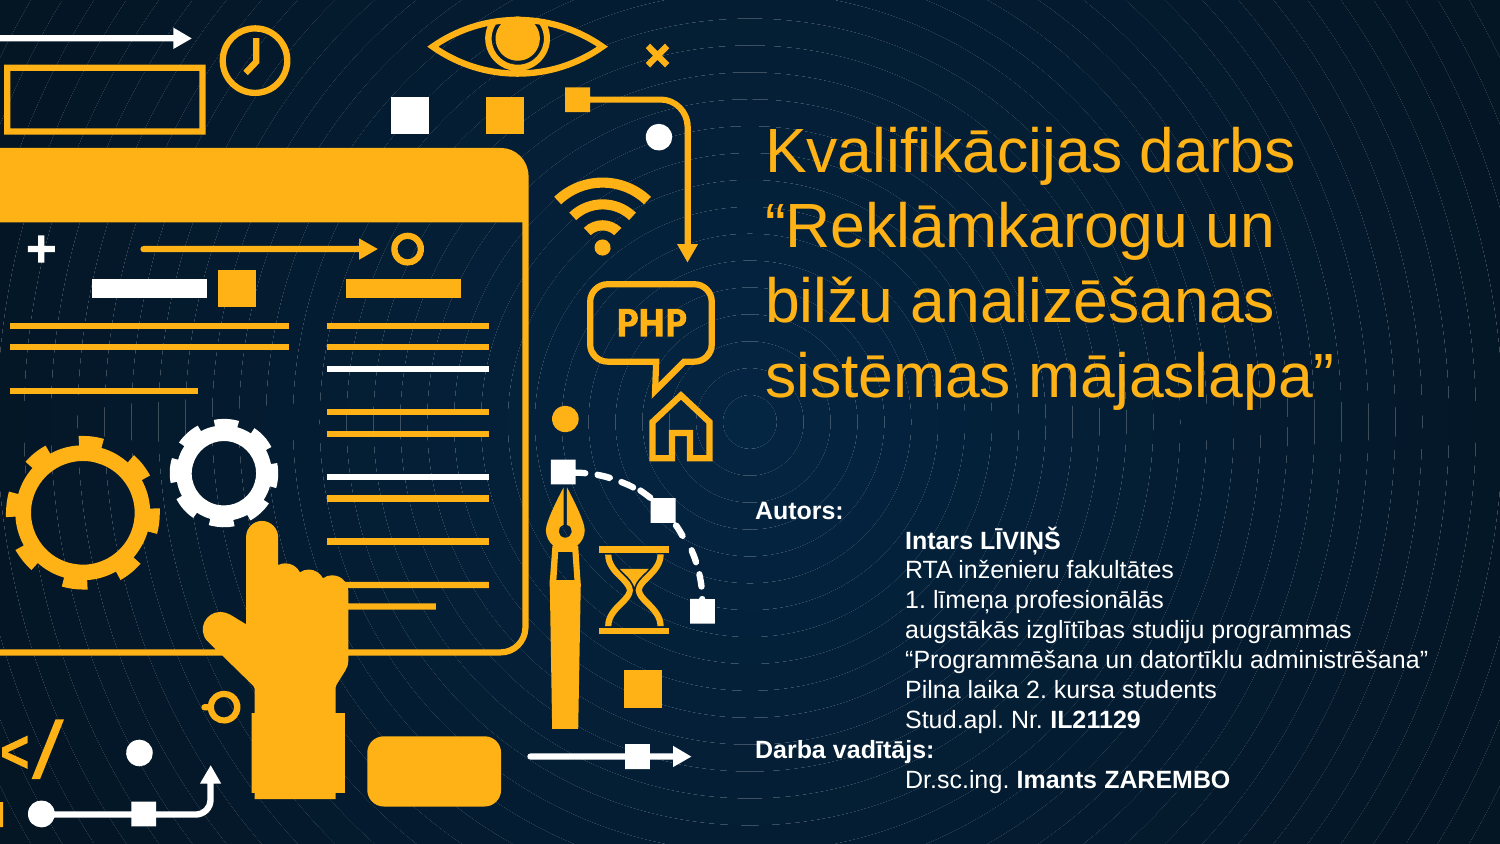

# Kvalifikācijas darbs “Reklāmkarogu un bilžu analizēšanas sistēmas mājaslapa”

Autors:
	Intars LĪVIŅŠ
	RTA inženieru fakultātes
	1. līmeņa profesionālās
	augstākās izglītības studiju programmas
	“Programmēšana un datortīklu administrēšana”
	Pilna laika 2. kursa students
	Stud.apl. Nr. IL21129
Darba vadītājs:
	Dr.sc.ing. Imants ZAREMBO